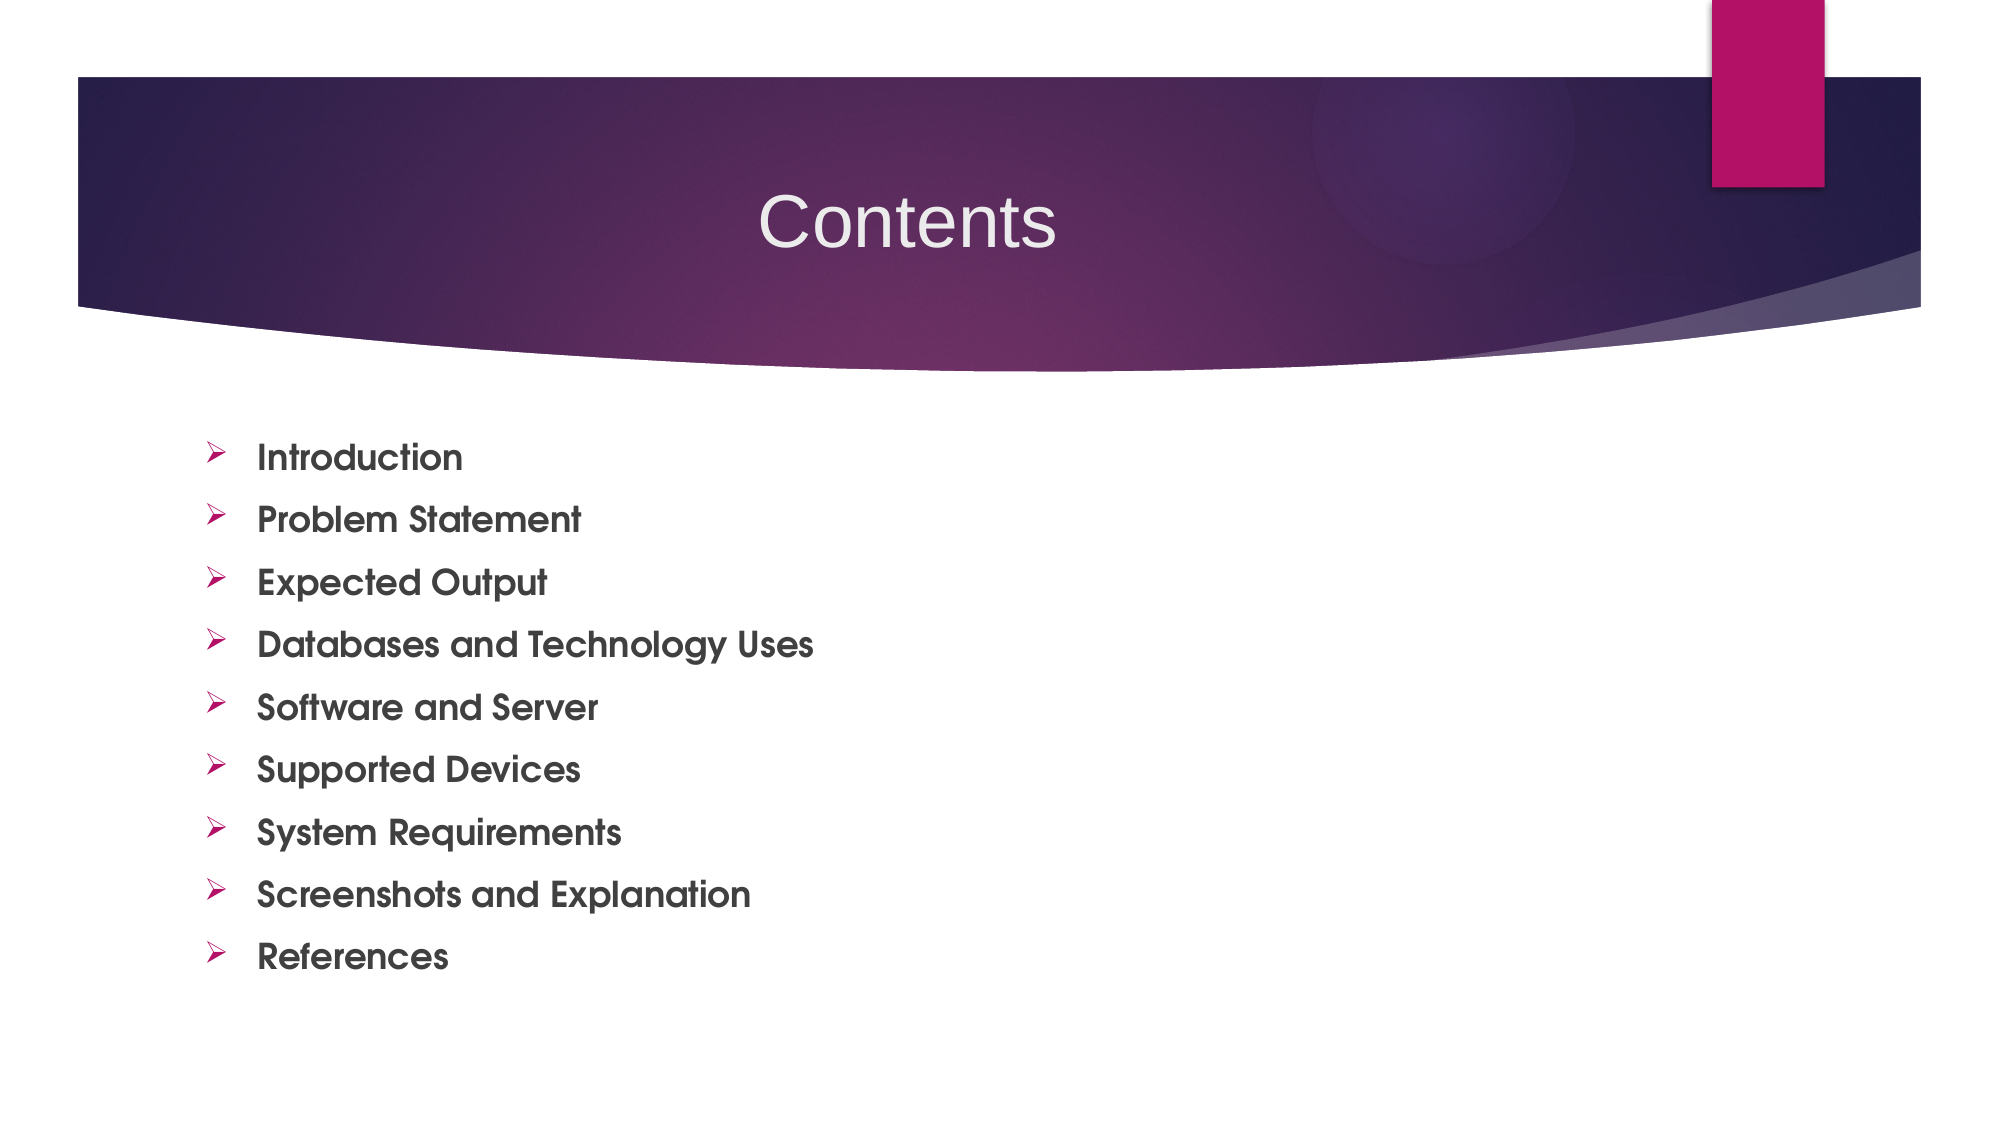

# Contents
Introduction
Problem Statement
Expected Output
Databases and Technology Uses
Software and Server
Supported Devices
System Requirements
Screenshots and Explanation
References